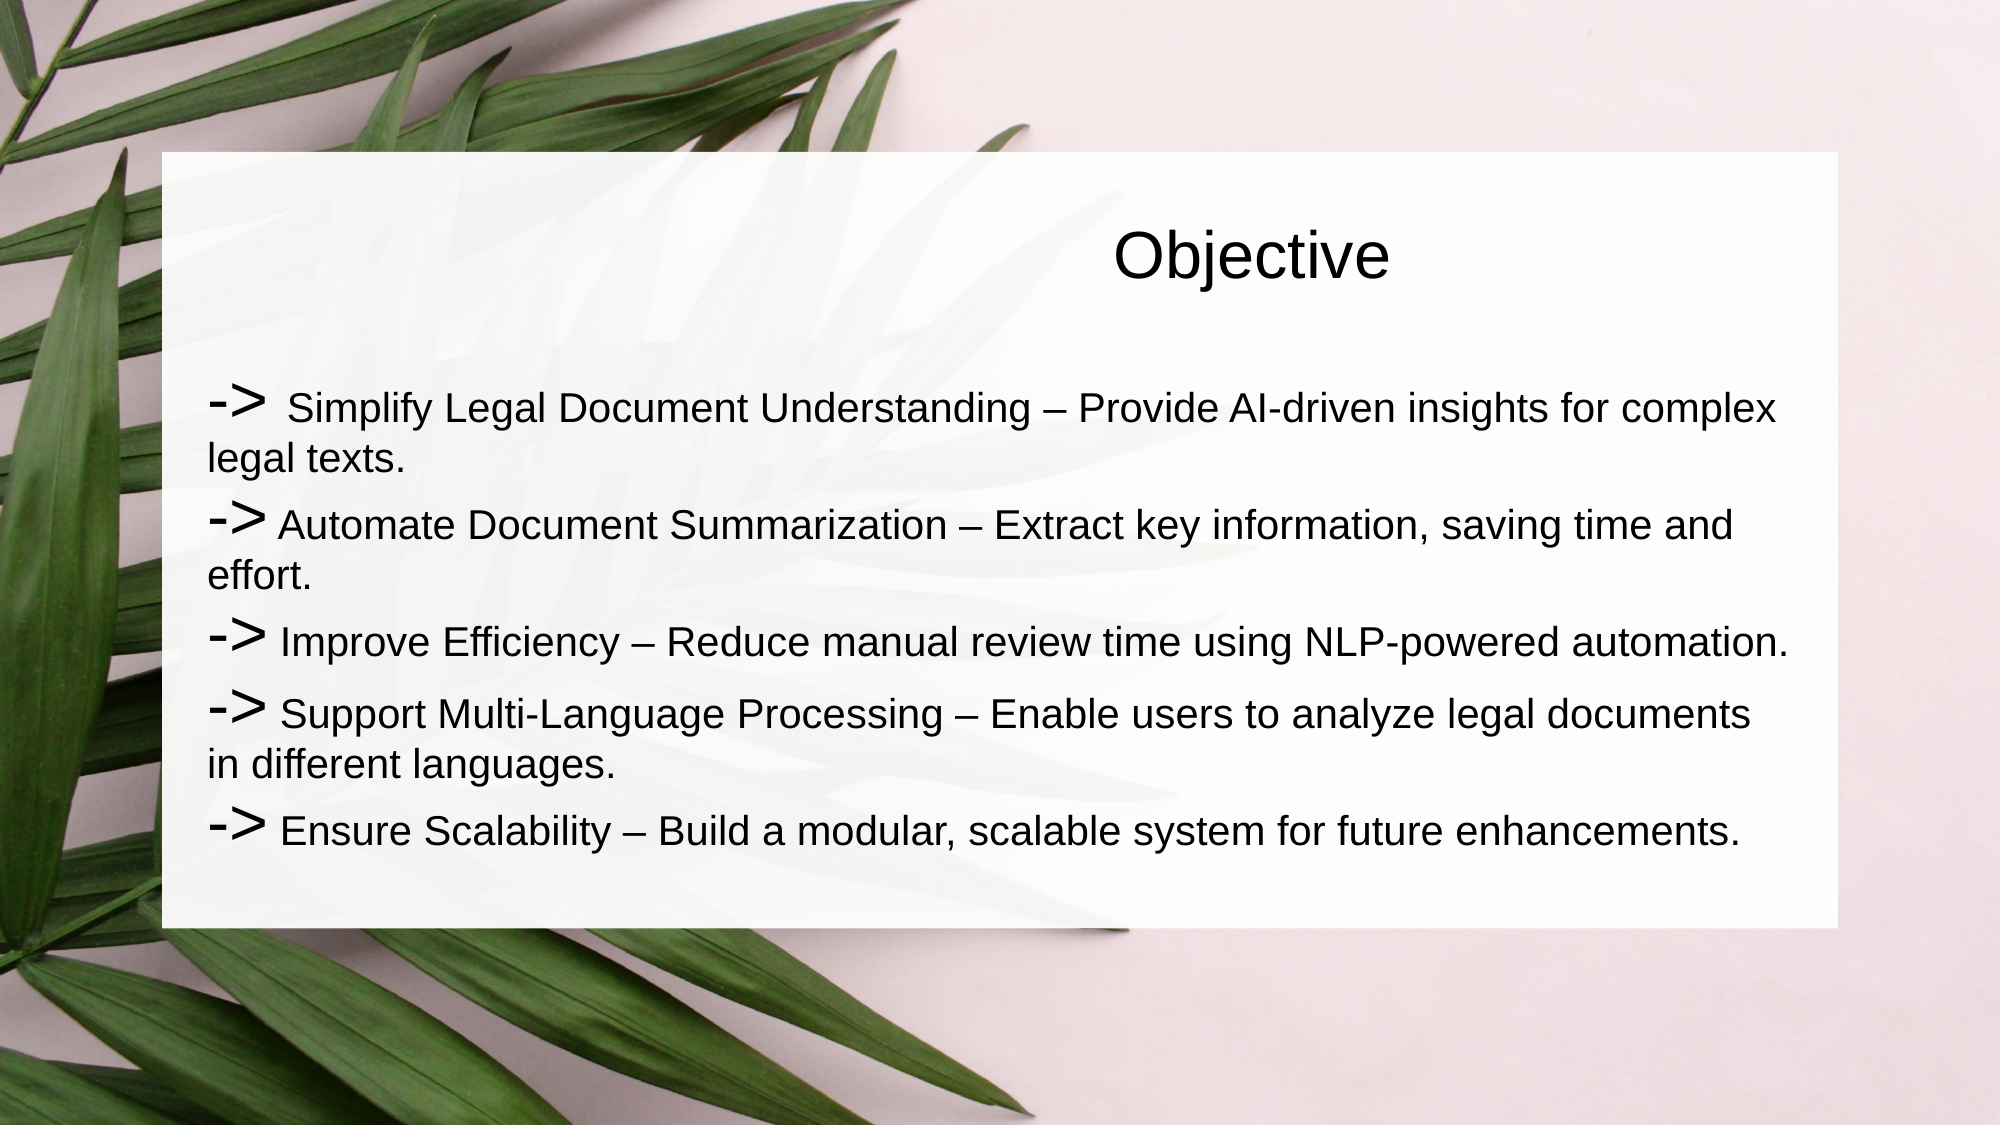

# Objective -> Simplify Legal Document Understanding – Provide AI-driven insights for complex legal texts. -> Automate Document Summarization – Extract key information, saving time and effort. -> Improve Efficiency – Reduce manual review time using NLP-powered automation. -> Support Multi-Language Processing – Enable users to analyze legal documents in different languages. -> Ensure Scalability – Build a modular, scalable system for future enhancements.